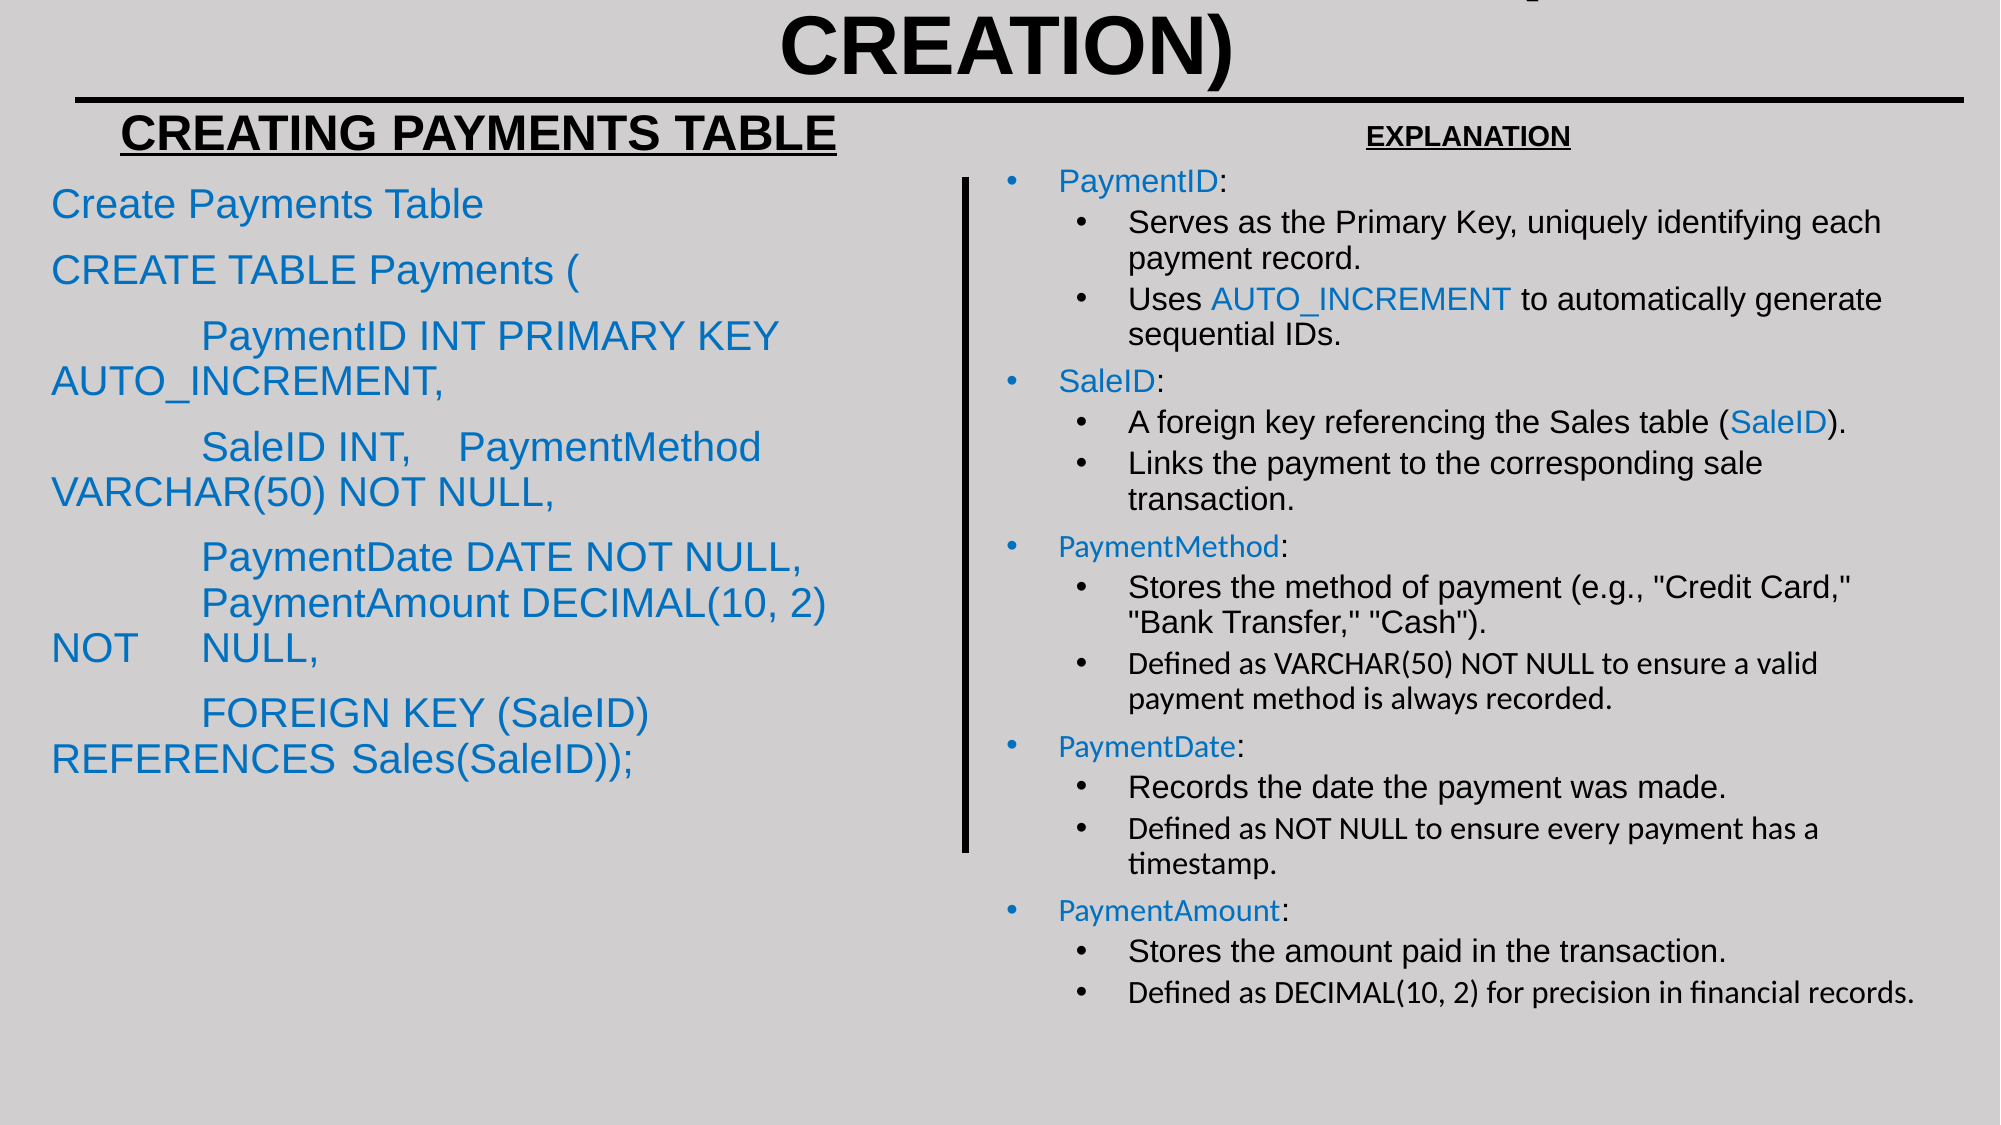

# DATA DEFINITION STATEMENTS (TABLE CREATION)
CREATING PAYMENTS TABLE
Create Payments Table
CREATE TABLE Payments (
	PaymentID INT PRIMARY KEY 	AUTO_INCREMENT,
	SaleID INT,    PaymentMethod 	VARCHAR(50) NOT NULL,
	PaymentDate DATE NOT NULL,    	PaymentAmount DECIMAL(10, 2) NOT 	NULL,
	FOREIGN KEY (SaleID) REFERENCES 	Sales(SaleID));
EXPLANATION
PaymentID:
Serves as the Primary Key, uniquely identifying each payment record.
Uses AUTO_INCREMENT to automatically generate sequential IDs.
SaleID:
A foreign key referencing the Sales table (SaleID).
Links the payment to the corresponding sale transaction.
PaymentMethod:
Stores the method of payment (e.g., "Credit Card," "Bank Transfer," "Cash").
Defined as VARCHAR(50) NOT NULL to ensure a valid payment method is always recorded.
PaymentDate:
Records the date the payment was made.
Defined as NOT NULL to ensure every payment has a timestamp.
PaymentAmount:
Stores the amount paid in the transaction.
Defined as DECIMAL(10, 2) for precision in financial records.